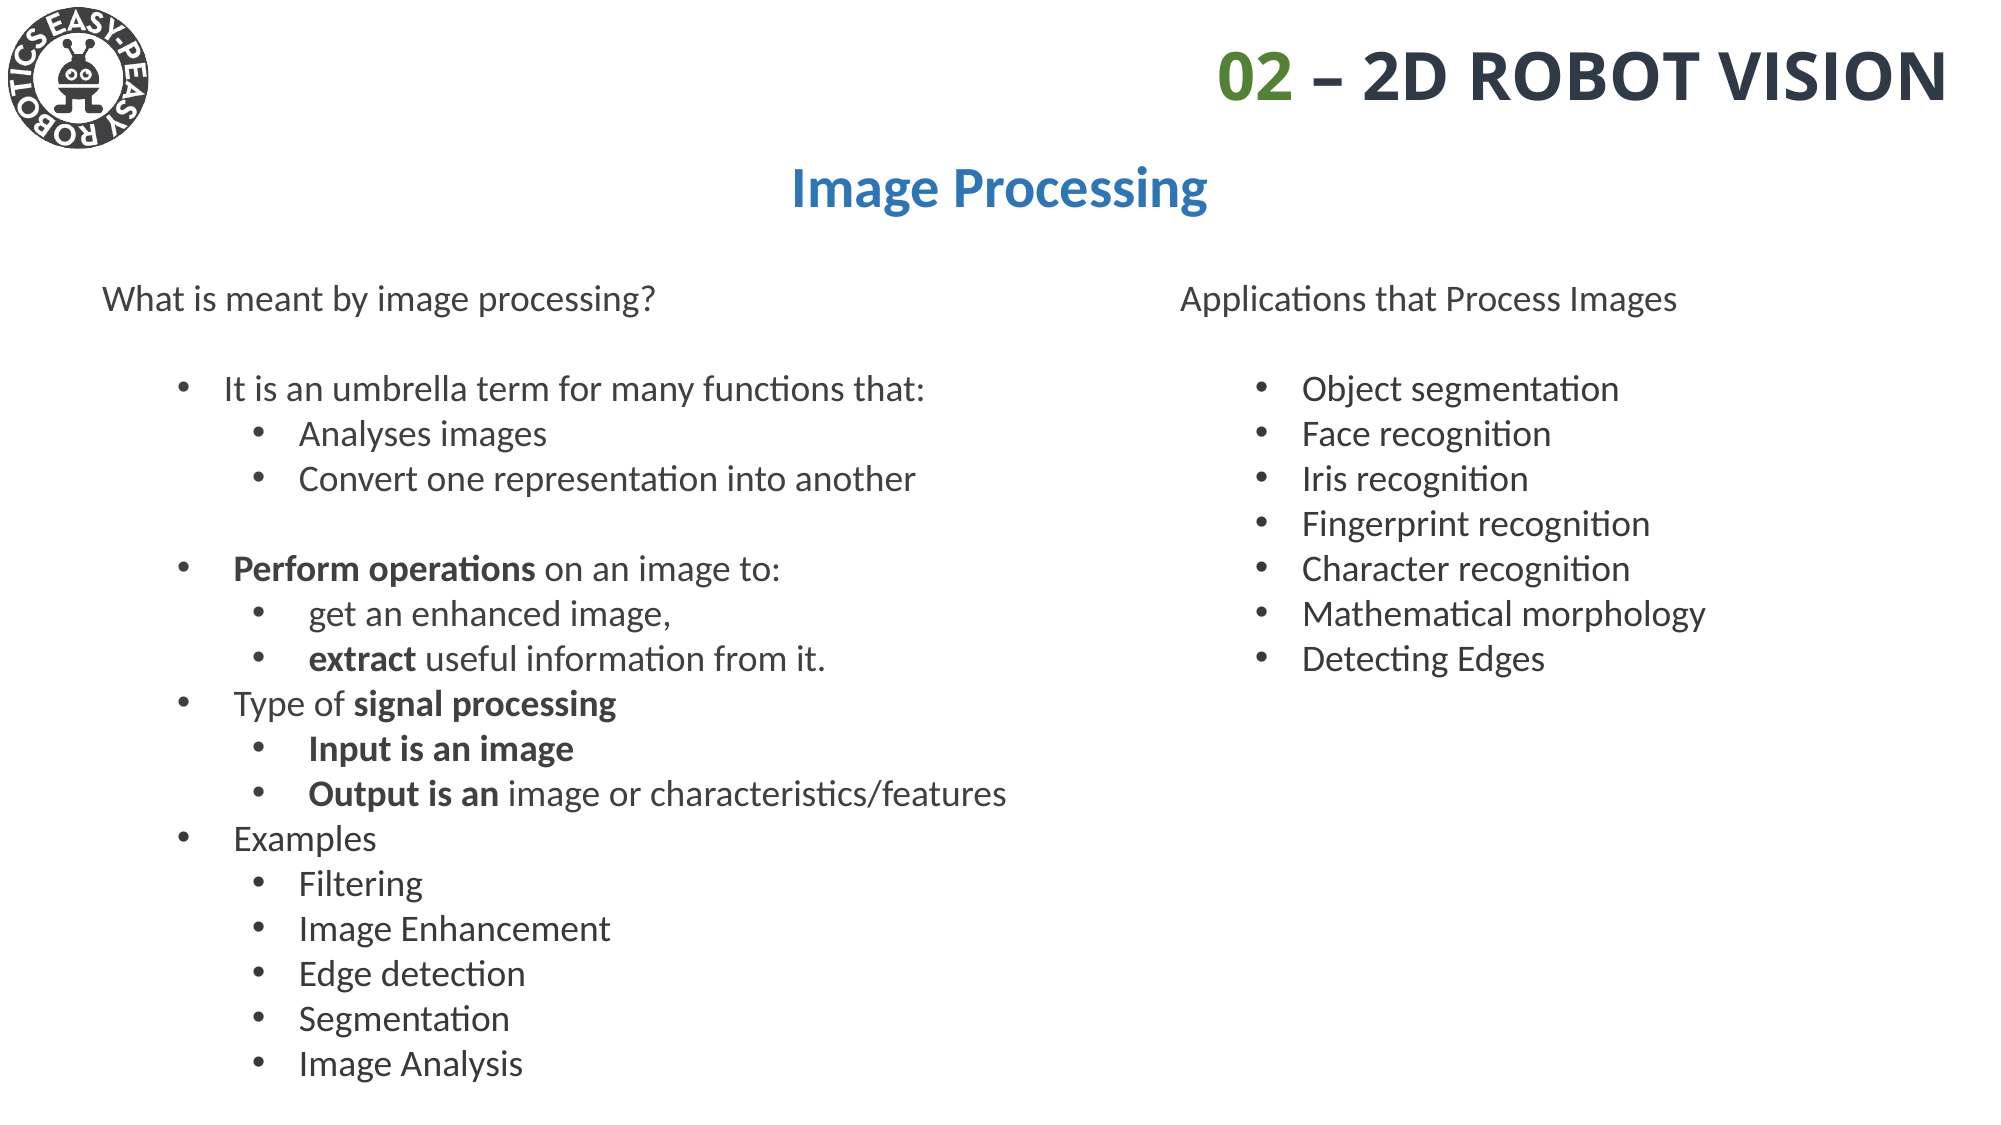

02 – 2D Robot Vision
Image Processing
What is meant by image processing?

It is an umbrella term for many functions that:
Analyses images
Convert one representation into another

Perform operations on an image to:
get an enhanced image,
extract useful information from it.
Type of signal processing
Input is an image
Output is an image or characteristics/features
Examples
Filtering
Image Enhancement
Edge detection
Segmentation
Image Analysis
Applications that Process Images

Object segmentation
Face recognition
Iris recognition
Fingerprint recognition
Character recognition
Mathematical morphology
Detecting Edges